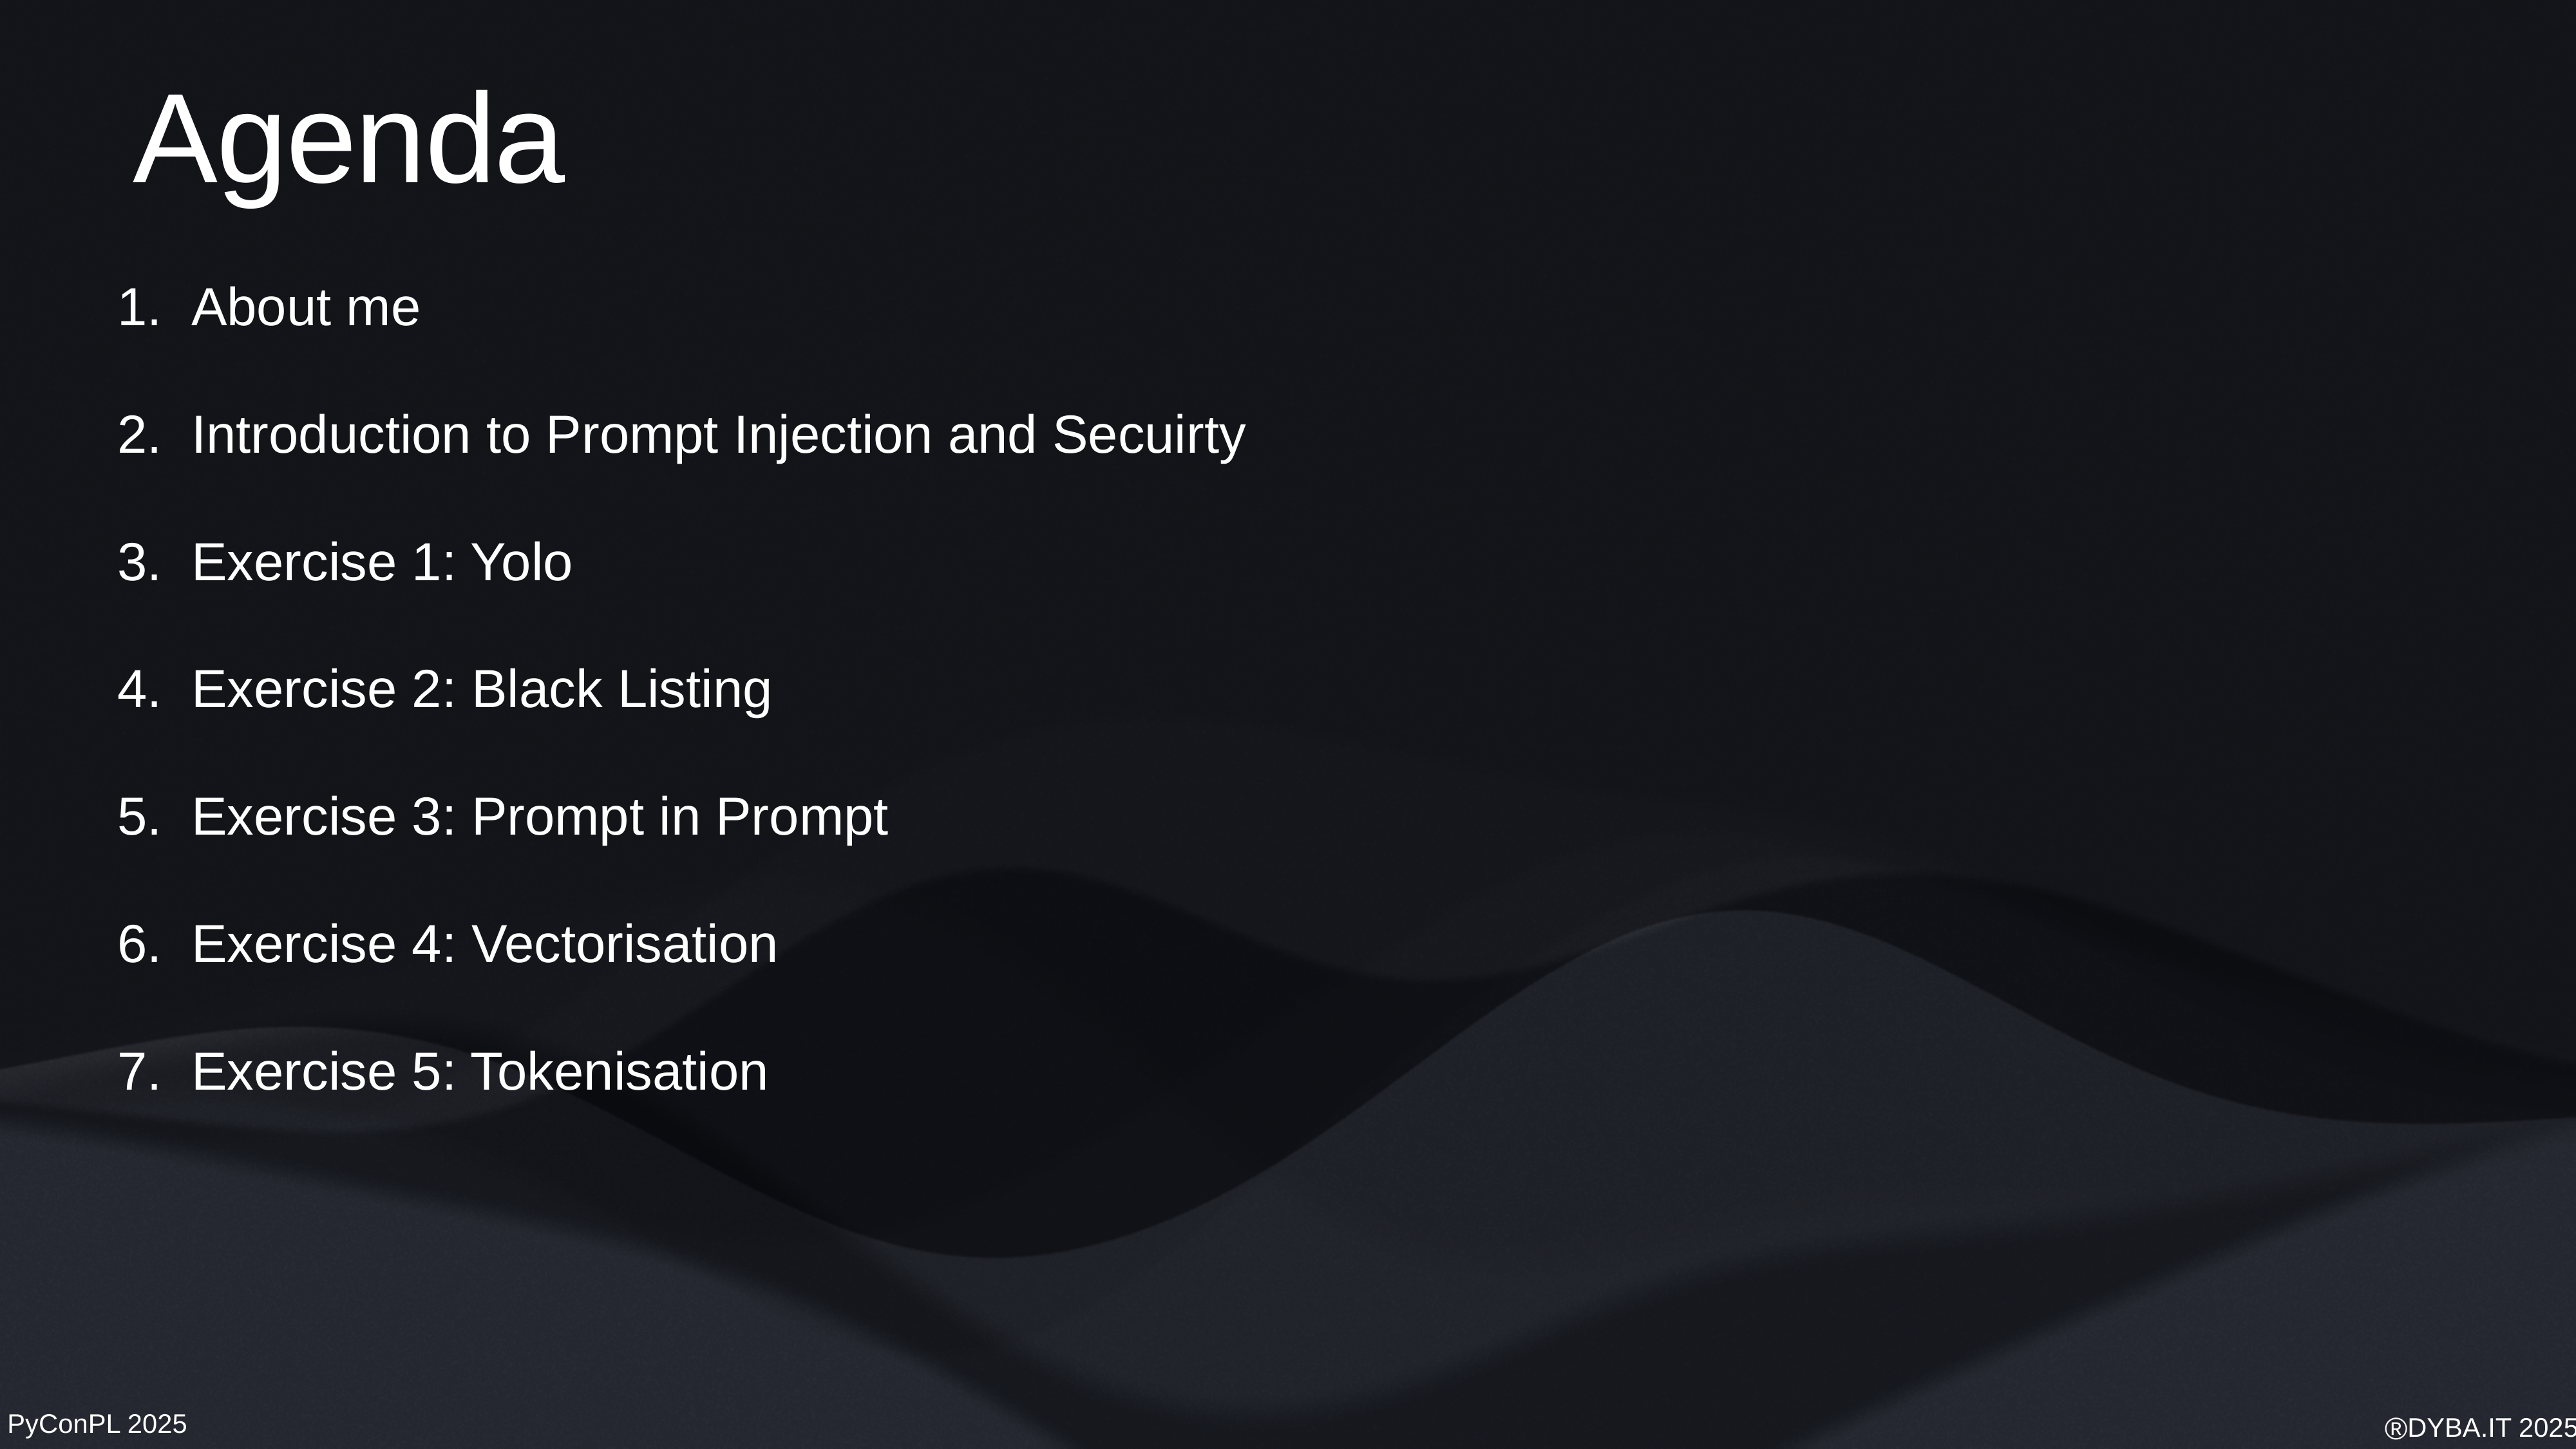

# Agenda
About me
Introduction to Prompt Injection and Secuirty
Exercise 1: Yolo
Exercise 2: Black Listing
Exercise 3: Prompt in Prompt
Exercise 4: Vectorisation
Exercise 5: Tokenisation